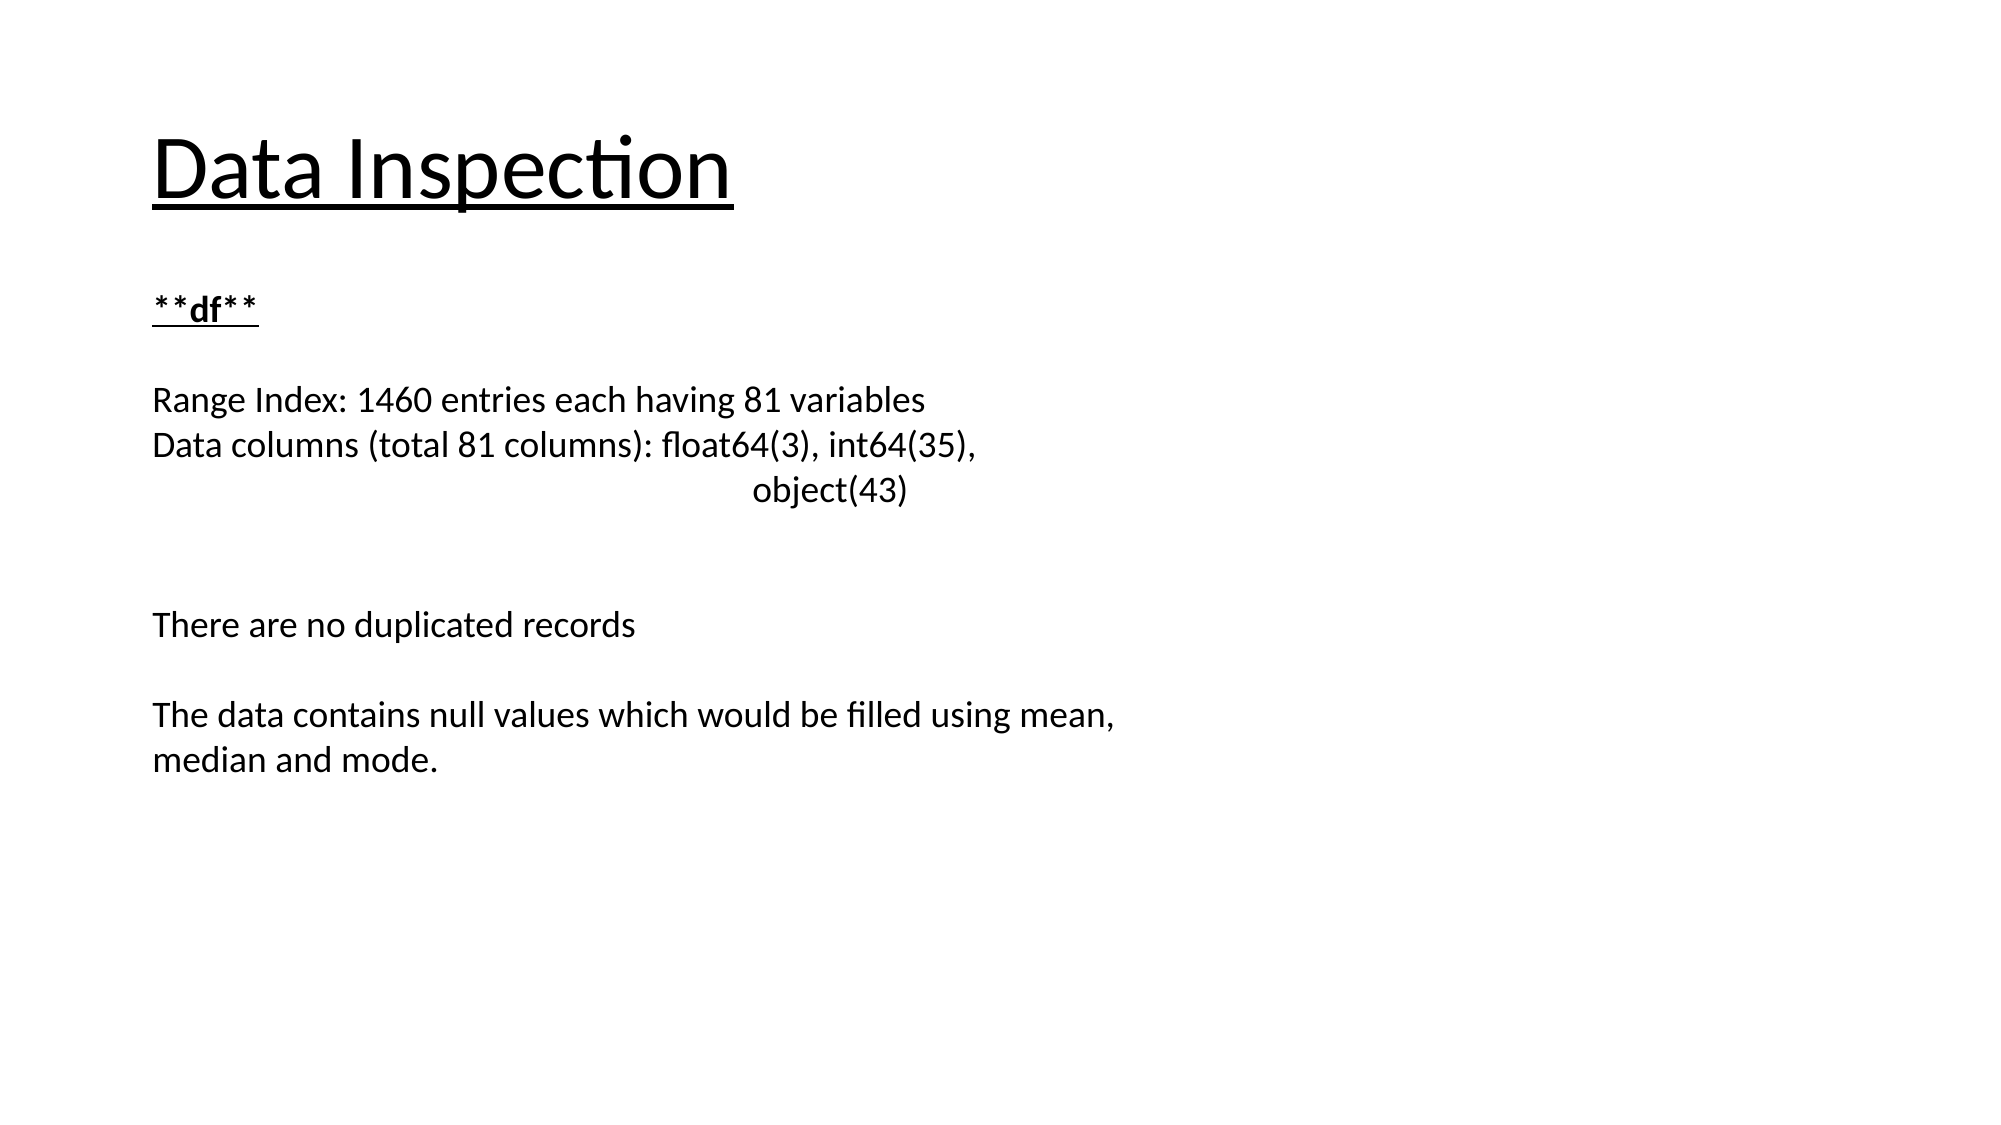

# Data Inspection
**df**

Range Index: 1460 entries each having 81 variables
Data columns (total 81 columns): float64(3), int64(35), 					object(43)

There are no duplicated records

The data contains null values which would be filled using mean, median and mode.